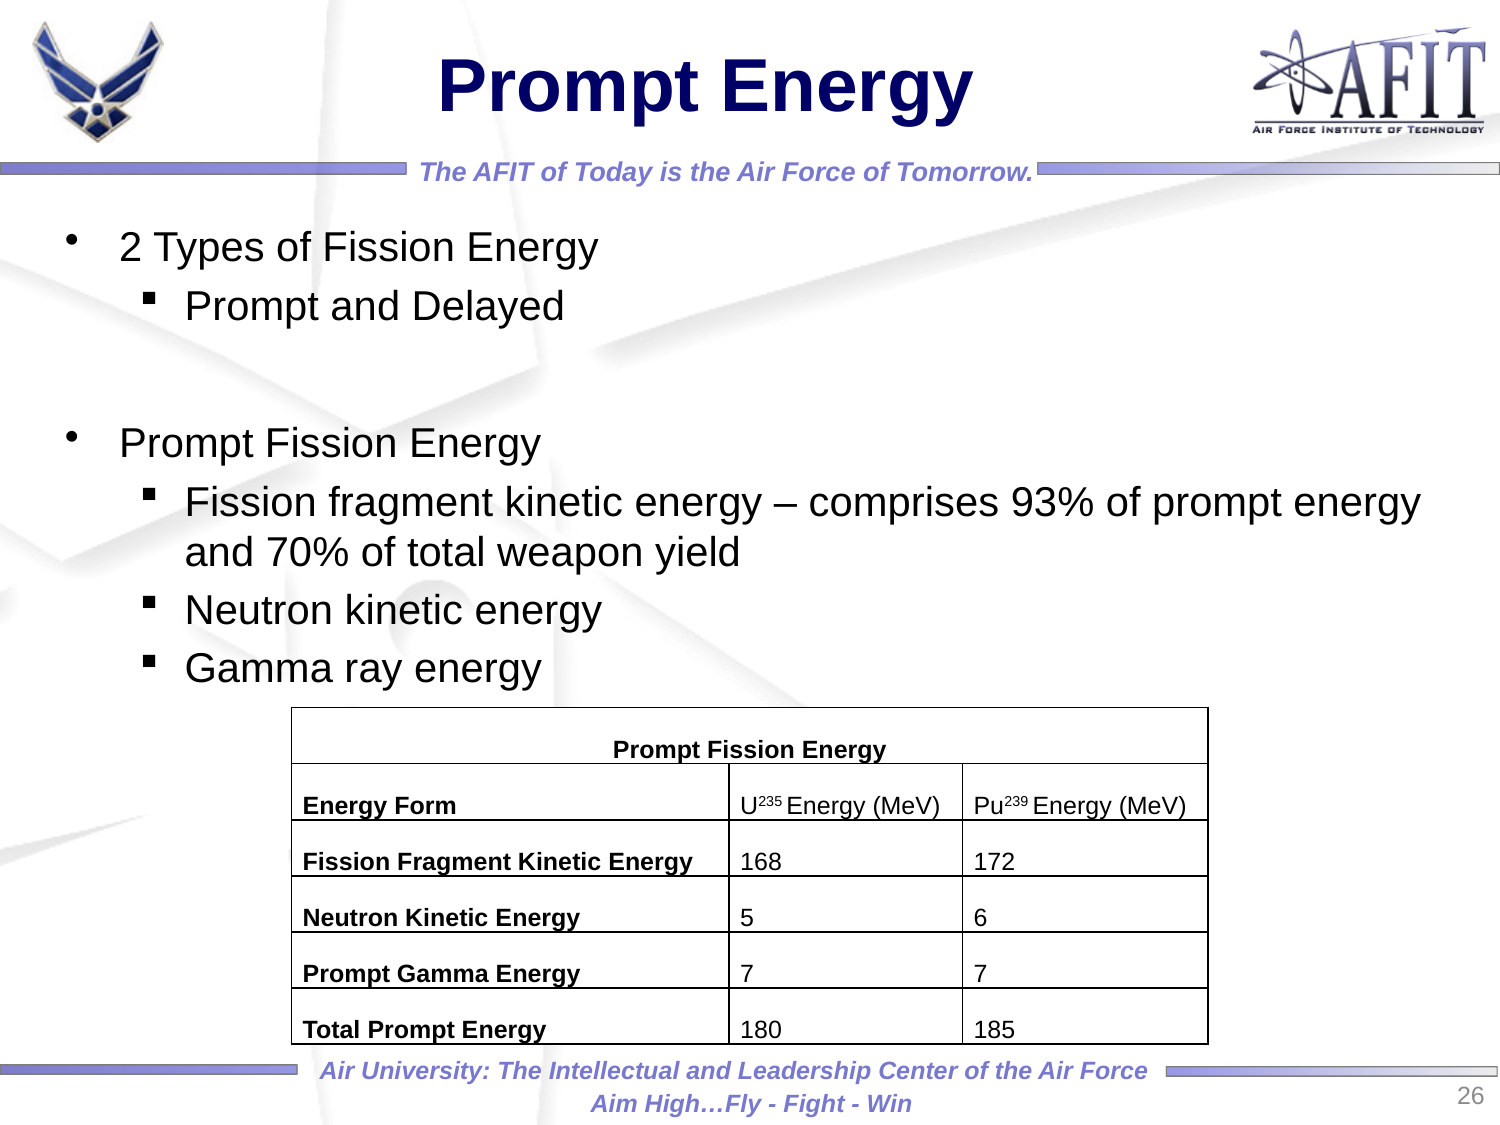

# Prompt Energy
2 Types of Fission Energy
Prompt and Delayed

Prompt Fission Energy
Fission fragment kinetic energy – comprises 93% of prompt energy and 70% of total weapon yield
Neutron kinetic energy
Gamma ray energy

| Prompt Fission Energy |  |  |
| --- | --- | --- |
| Energy Form | U235 Energy (MeV) | Pu239 Energy (MeV) |
| Fission Fragment Kinetic Energy | 168 | 172 |
| Neutron Kinetic Energy | 5 | 6 |
| Prompt Gamma Energy | 7 | 7 |
| Total Prompt Energy | 180 | 185 |
26